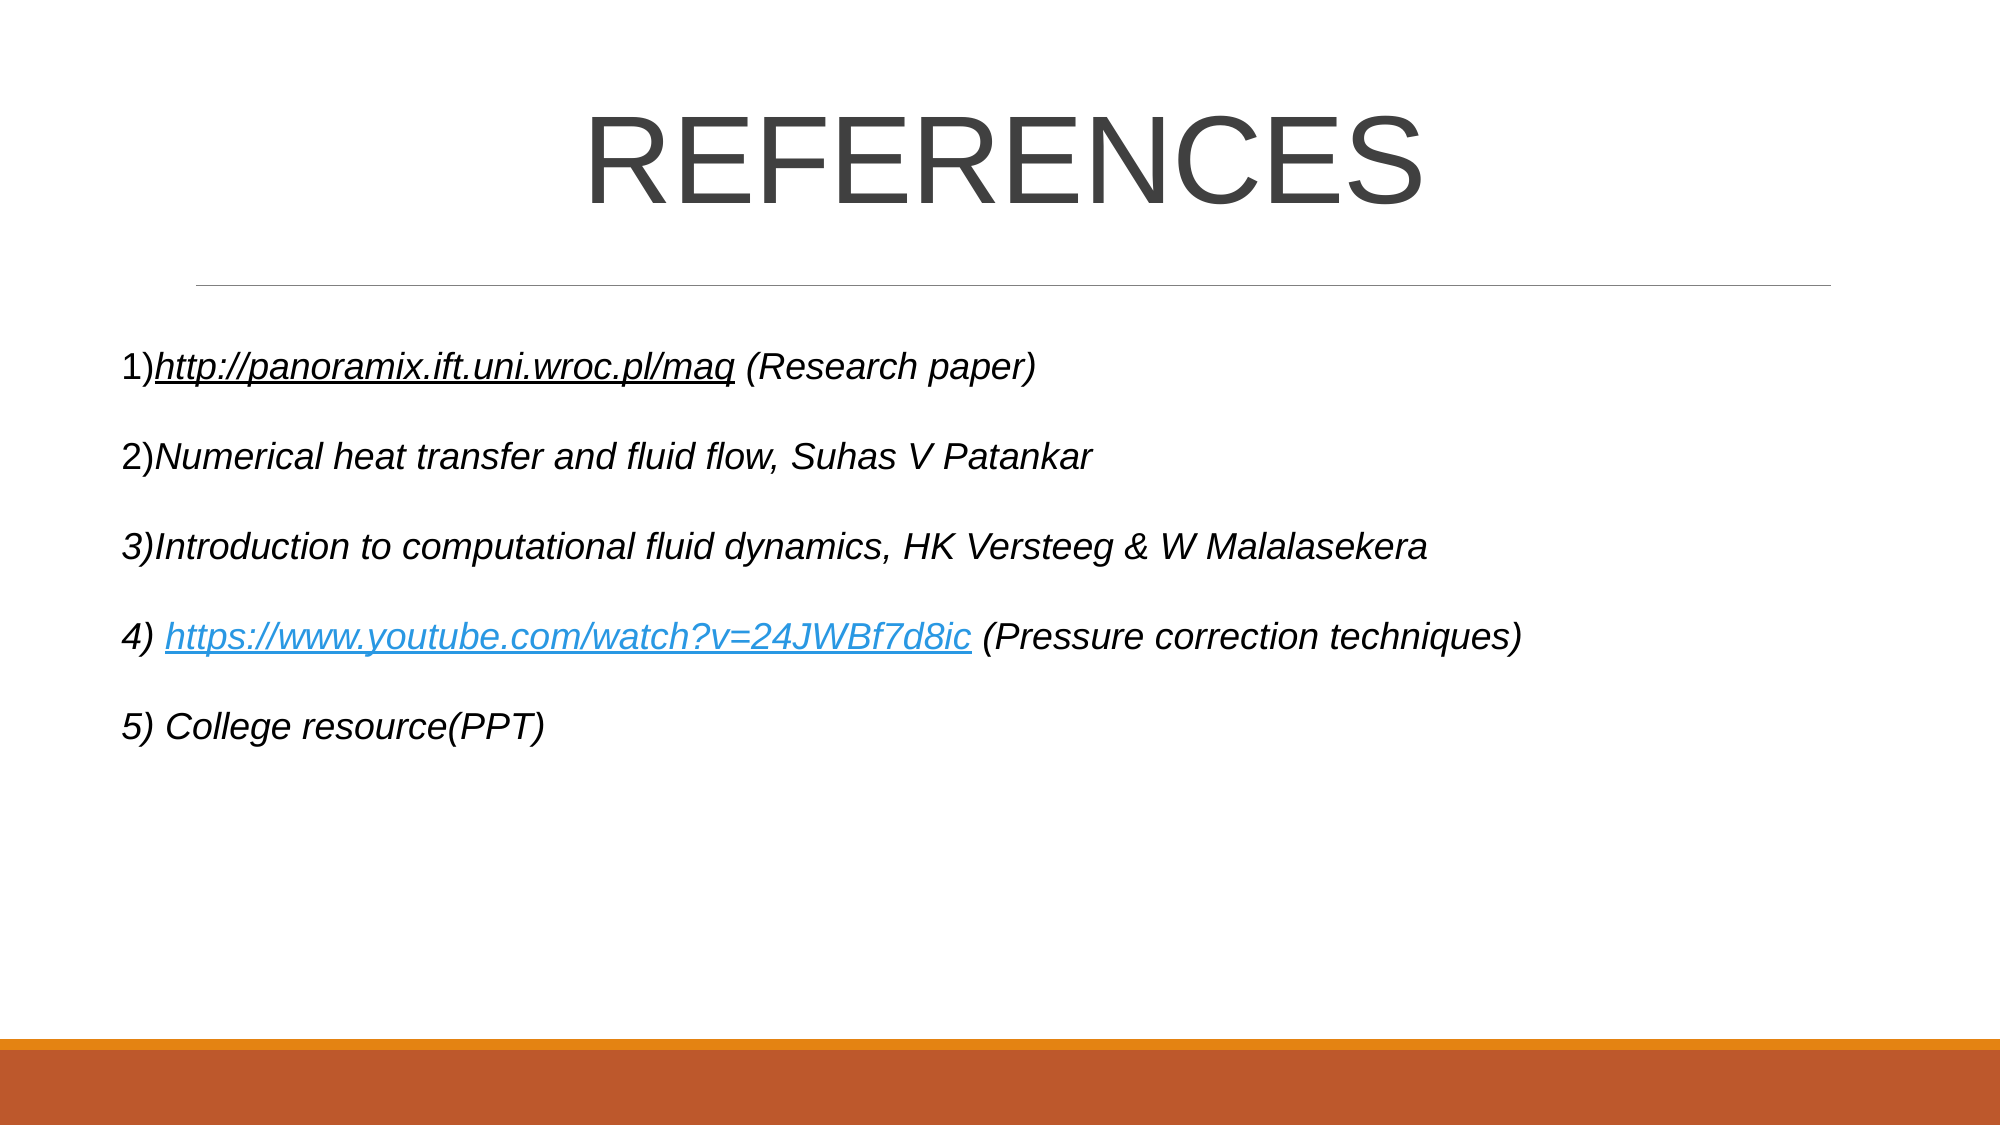

# REFERENCES
1)http://panoramix.ift.uni.wroc.pl/maq (Research paper)
2)Numerical heat transfer and fluid flow, Suhas V Patankar

3)Introduction to computational fluid dynamics, HK Versteeg & W Malalasekera

4) https://www.youtube.com/watch?v=24JWBf7d8ic (Pressure correction techniques)

5) College resource(PPT)